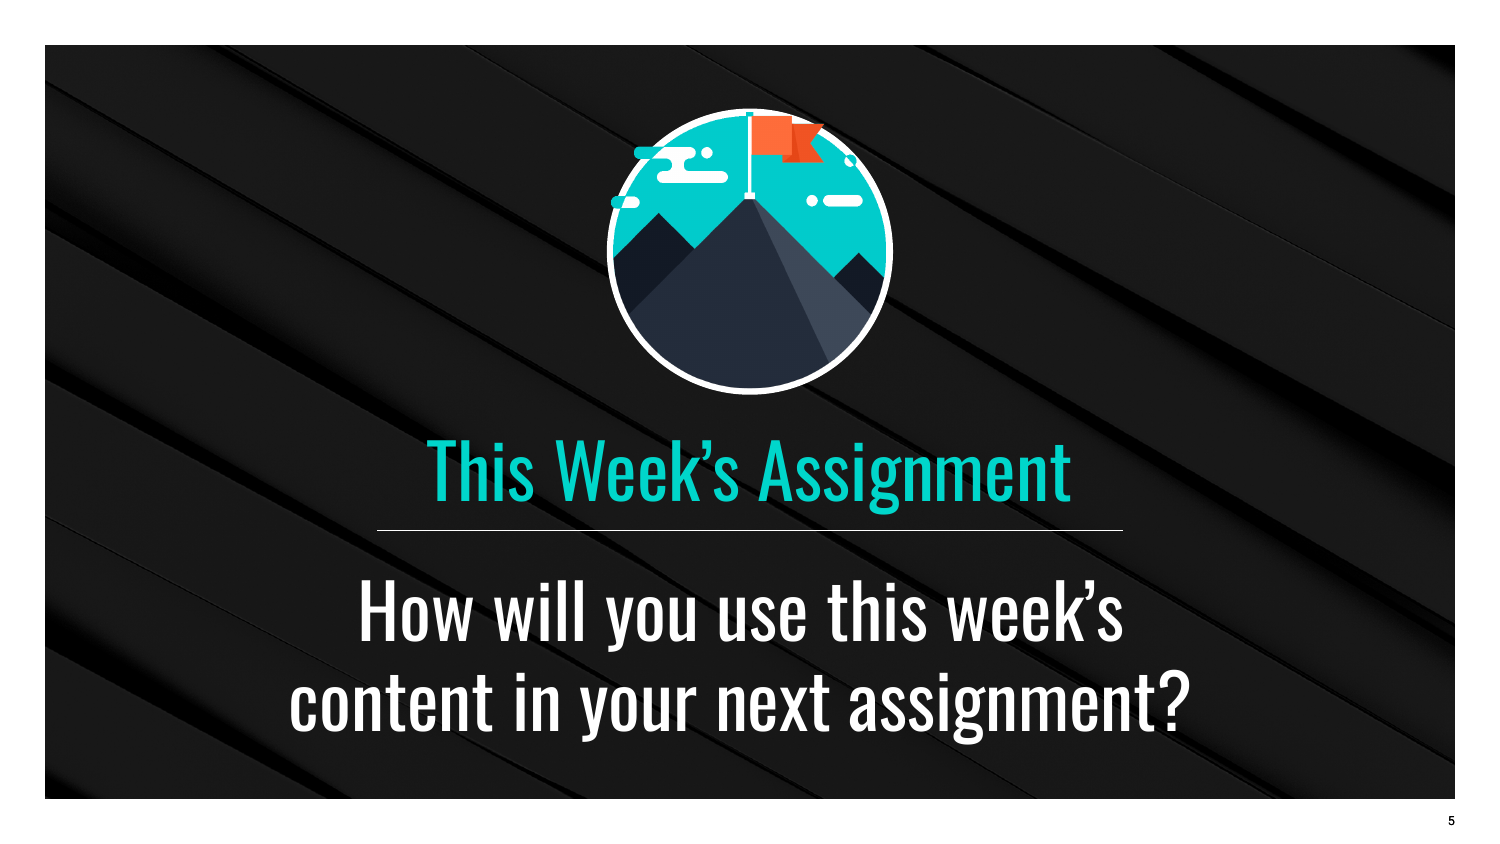

# How will you use this week’s content in your next assignment?